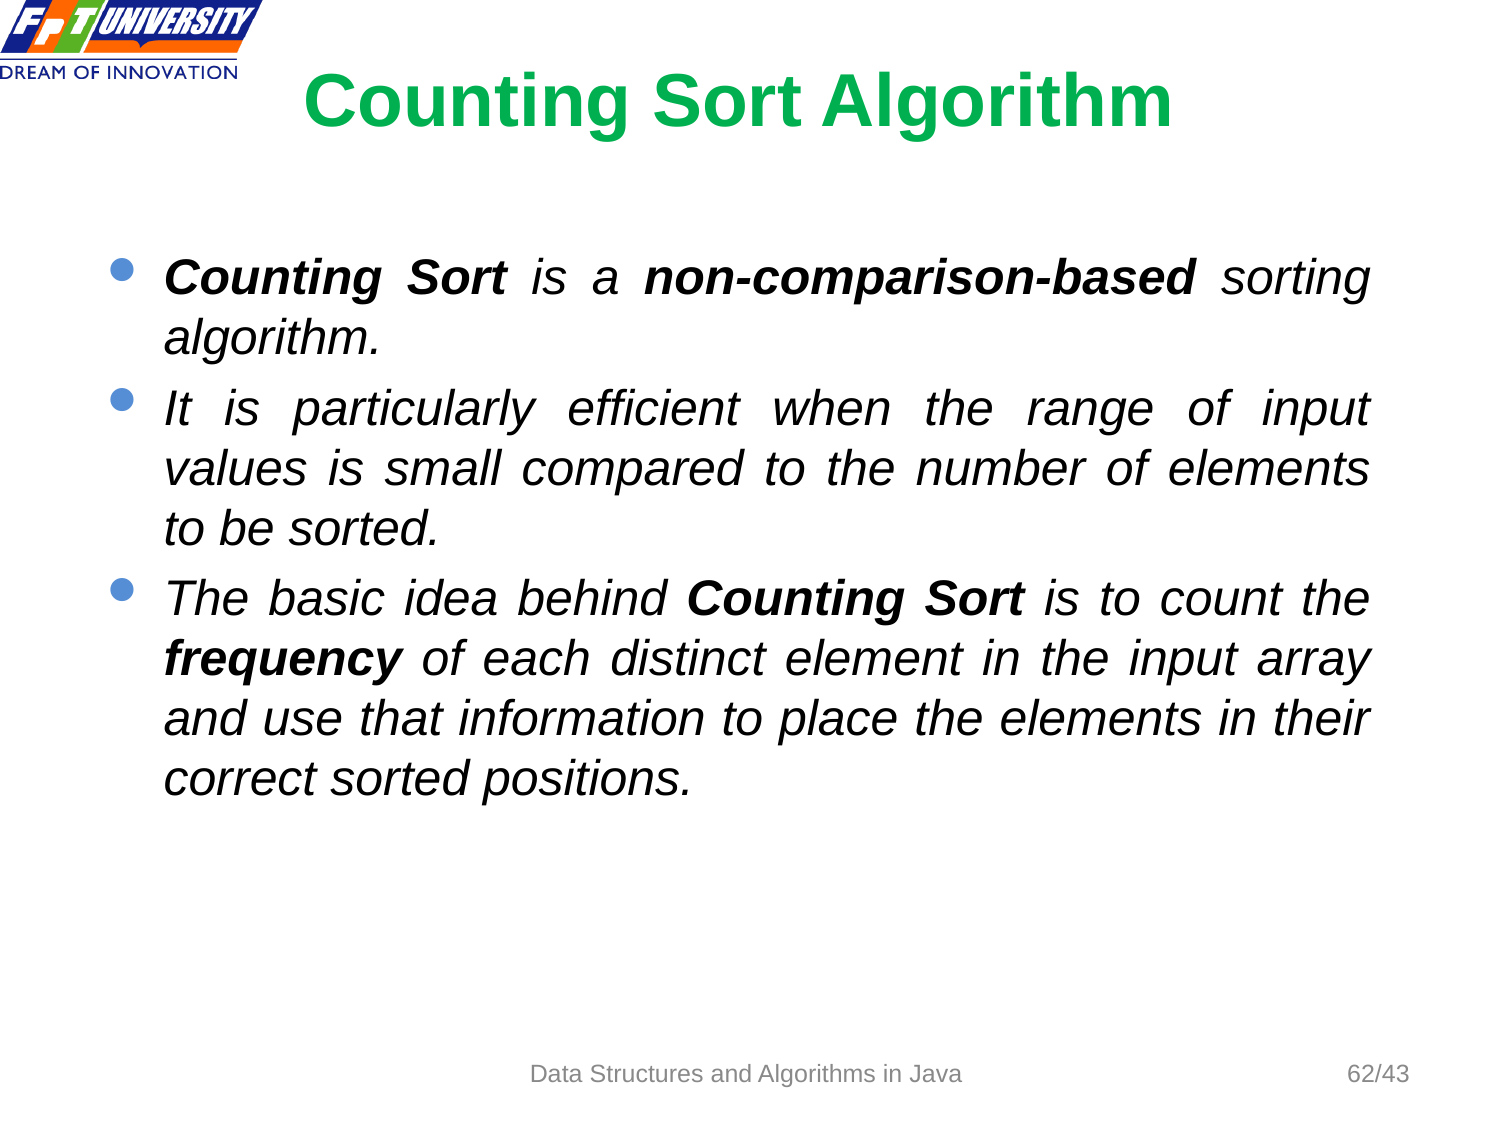

# Counting Sort Algorithm
Counting Sort is a non-comparison-based sorting algorithm.
It is particularly efficient when the range of input values is small compared to the number of elements to be sorted.
The basic idea behind Counting Sort is to count the frequency of each distinct element in the input array and use that information to place the elements in their correct sorted positions.
Data Structures and Algorithms in Java
62/43